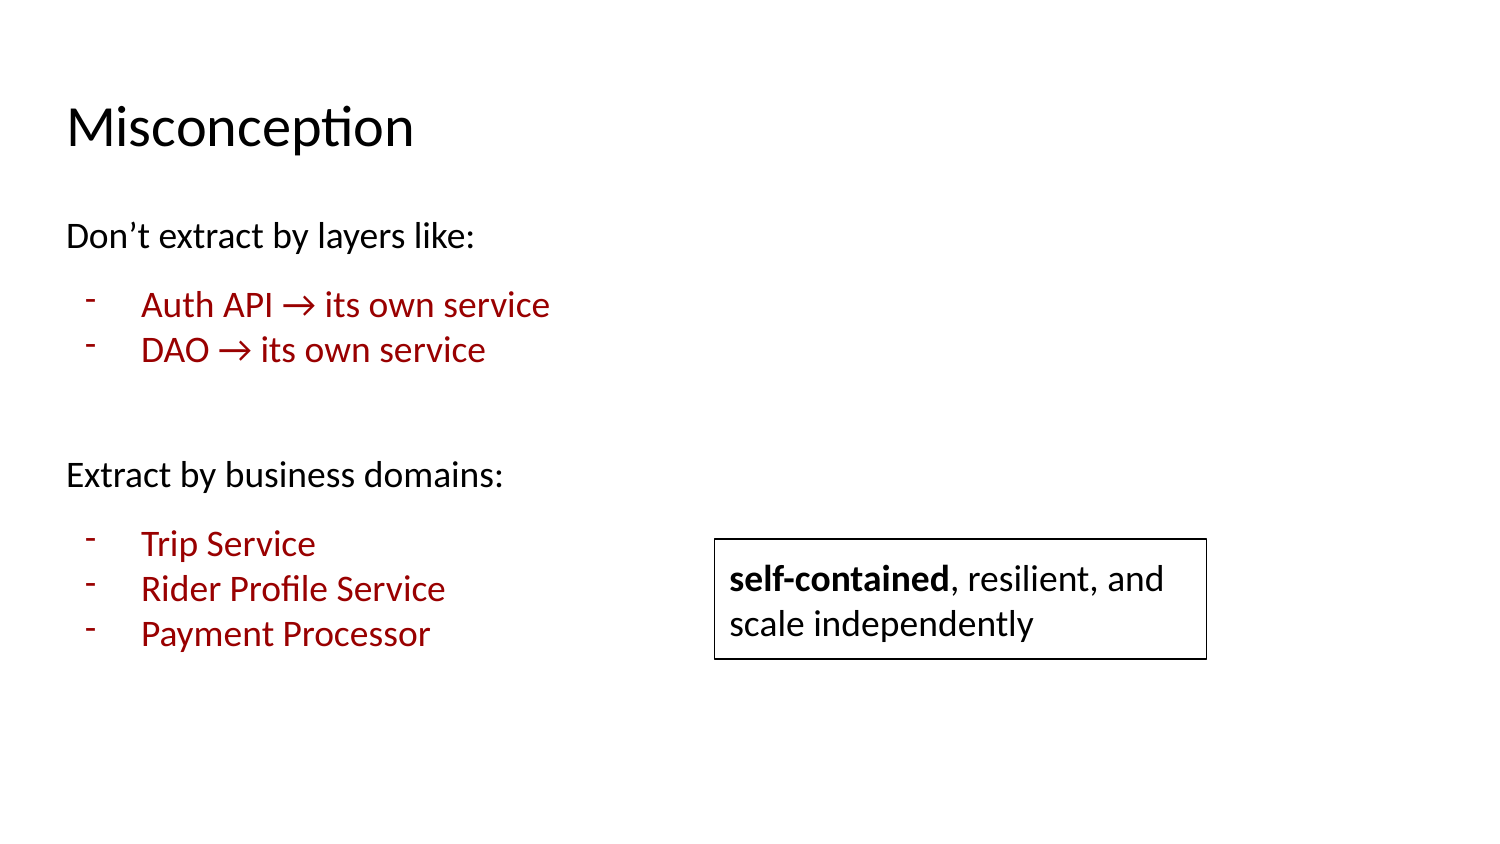

# Misconception
Don’t extract by layers like:
Auth API → its own service
DAO → its own service
Extract by business domains:
Trip Service
Rider Profile Service
Payment Processor
self-contained, resilient, and scale independently